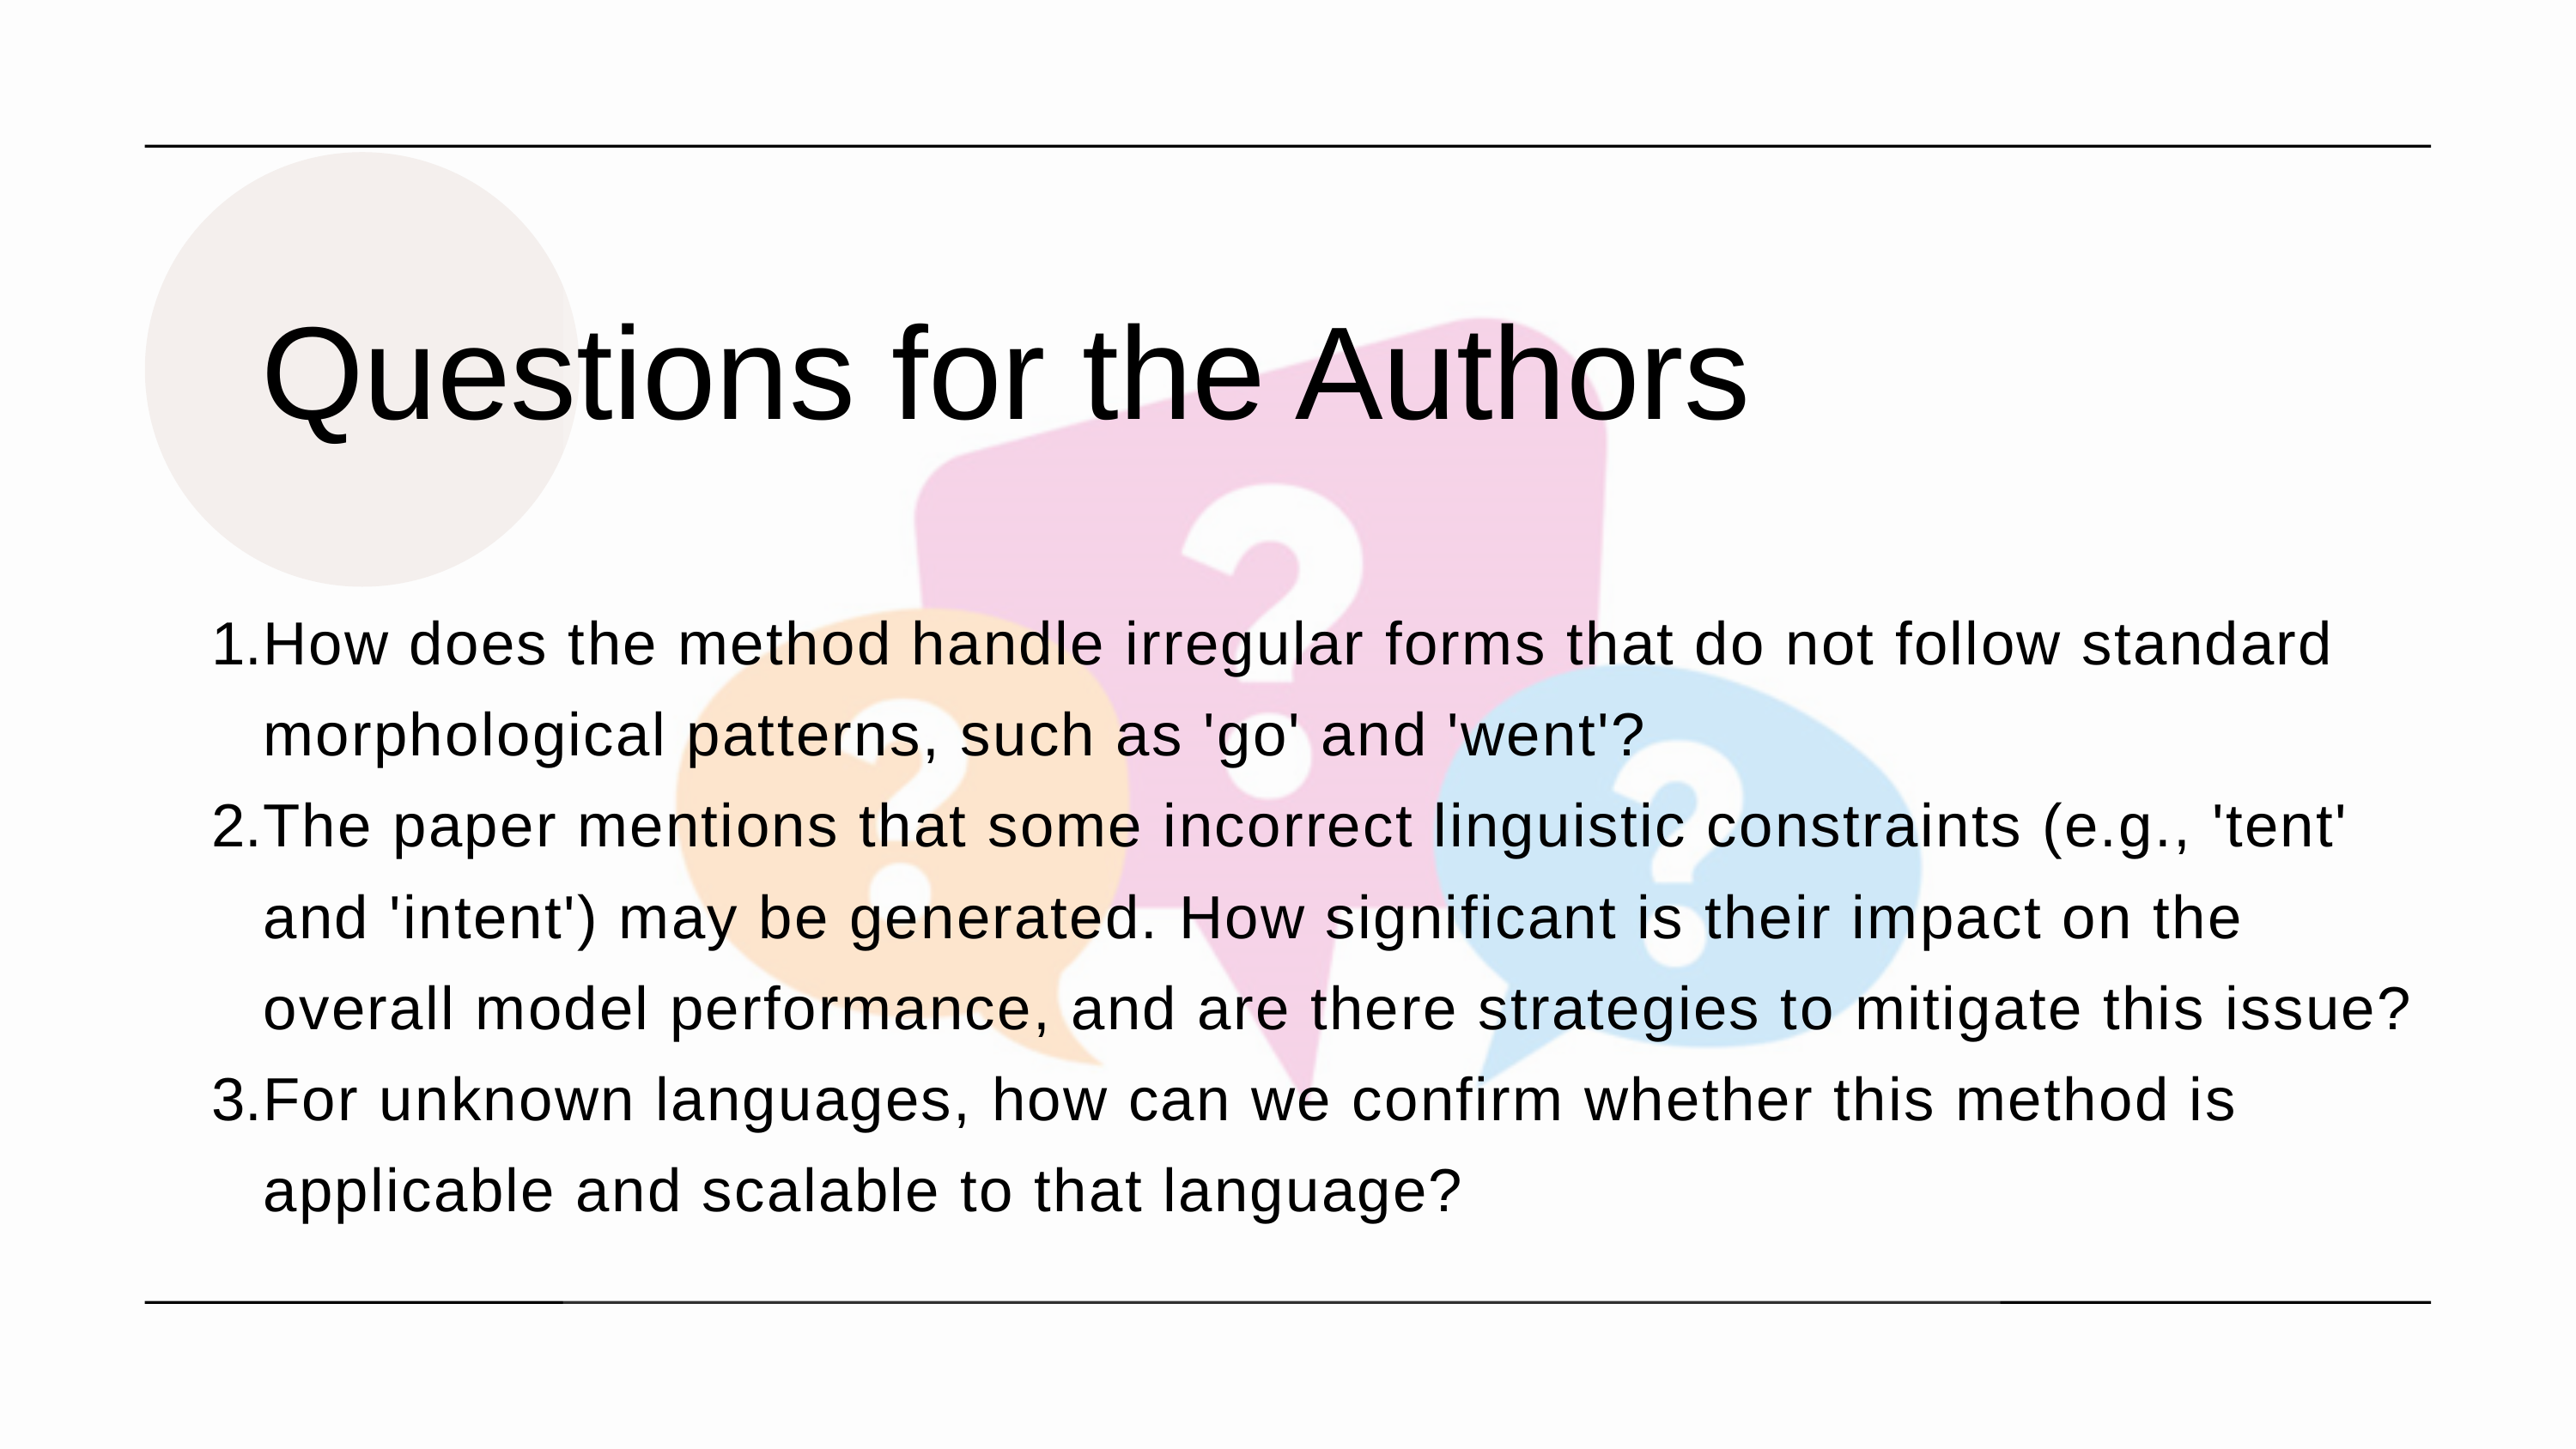

Questions for the Authors
How does the method handle irregular forms that do not follow standard morphological patterns, such as 'go' and 'went'?
The paper mentions that some incorrect linguistic constraints (e.g., 'tent' and 'intent') may be generated. How significant is their impact on the overall model performance, and are there strategies to mitigate this issue?
For unknown languages, how can we confirm whether this method is applicable and scalable to that language?